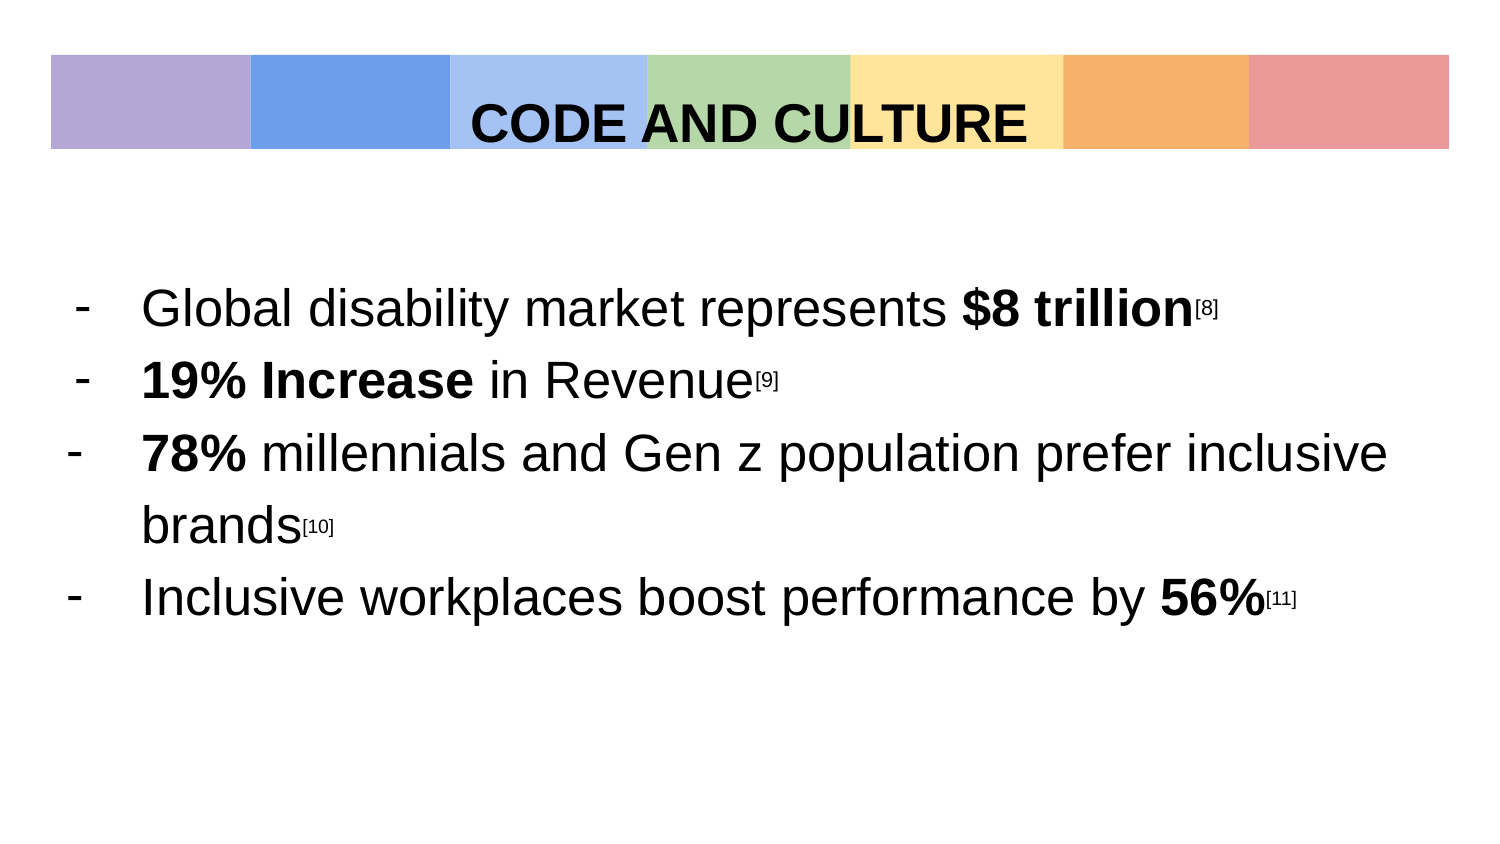

CODE AND CULTURE
# Global disability market represents $8 trillion[8]
19% Increase in Revenue[9]
78% millennials and Gen z population prefer inclusive brands[10]
Inclusive workplaces boost performance by 56%[11]